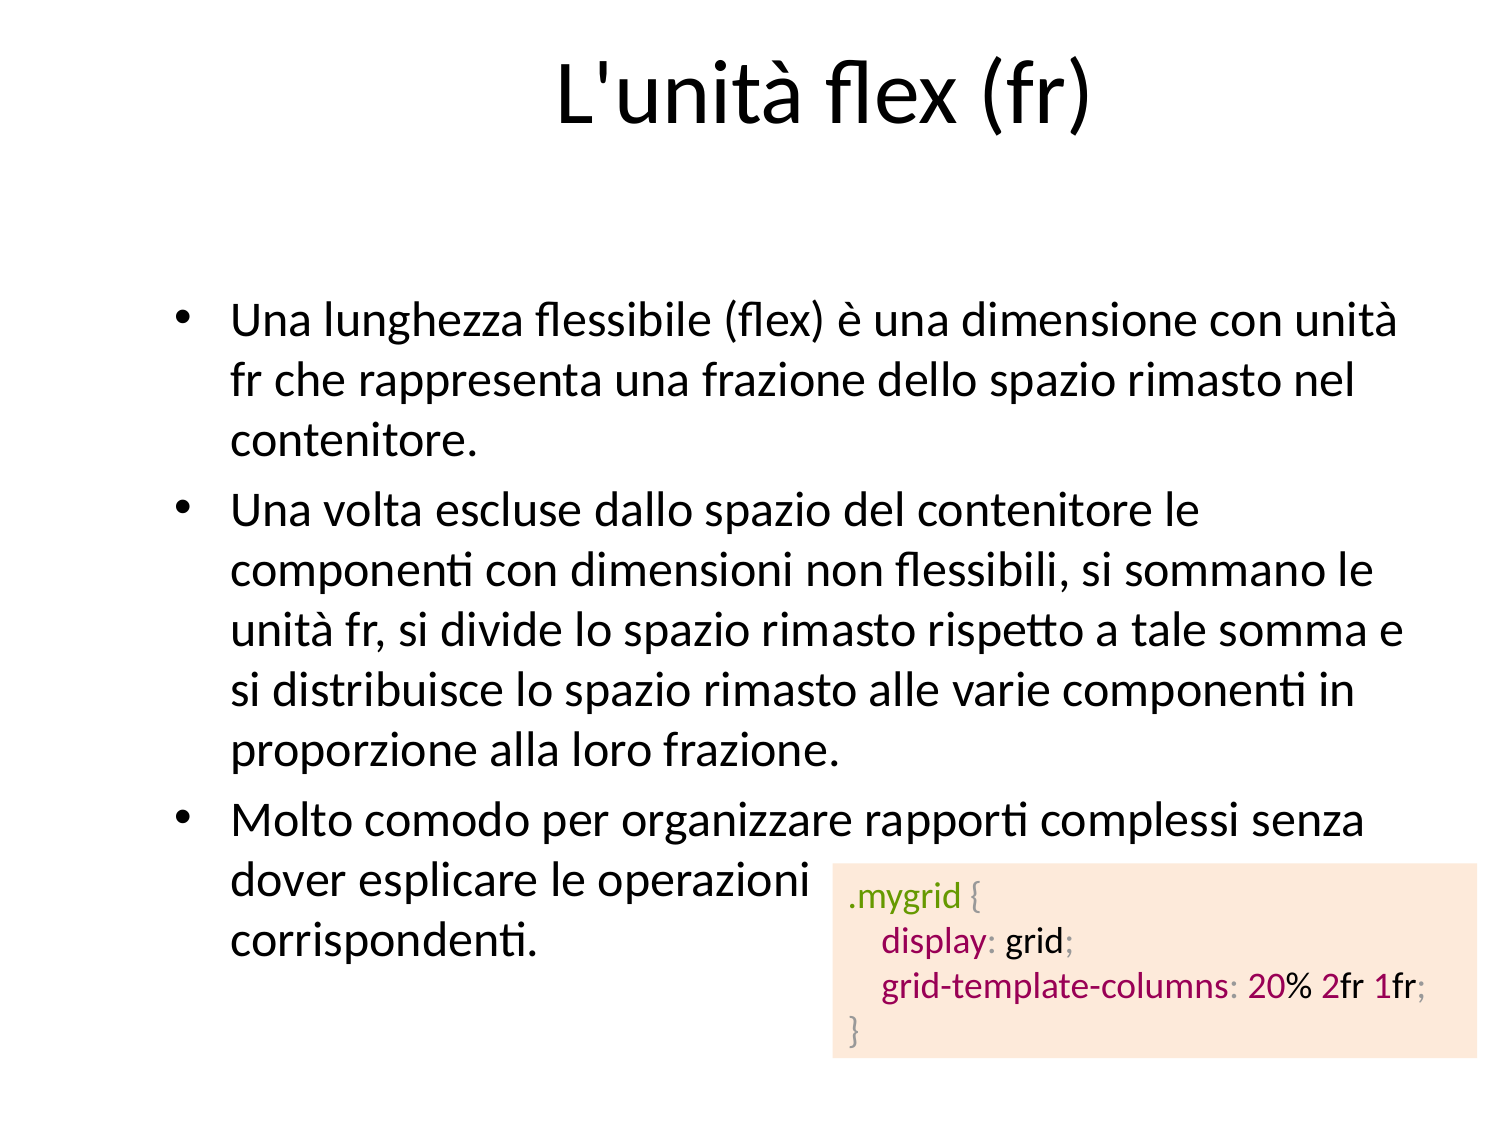

# L'unità flex (fr)
Una lunghezza flessibile (flex) è una dimensione con unità fr che rappresenta una frazione dello spazio rimasto nel contenitore.
Una volta escluse dallo spazio del contenitore le componenti con dimensioni non flessibili, si sommano le unità fr, si divide lo spazio rimasto rispetto a tale somma e si distribuisce lo spazio rimasto alle varie componenti in proporzione alla loro frazione.
Molto comodo per organizzare rapporti complessi senza dover esplicare le operazioni
corrispondenti.
.mygrid {
    display: grid;
    grid-template-columns: 20% 2fr 1fr;
}